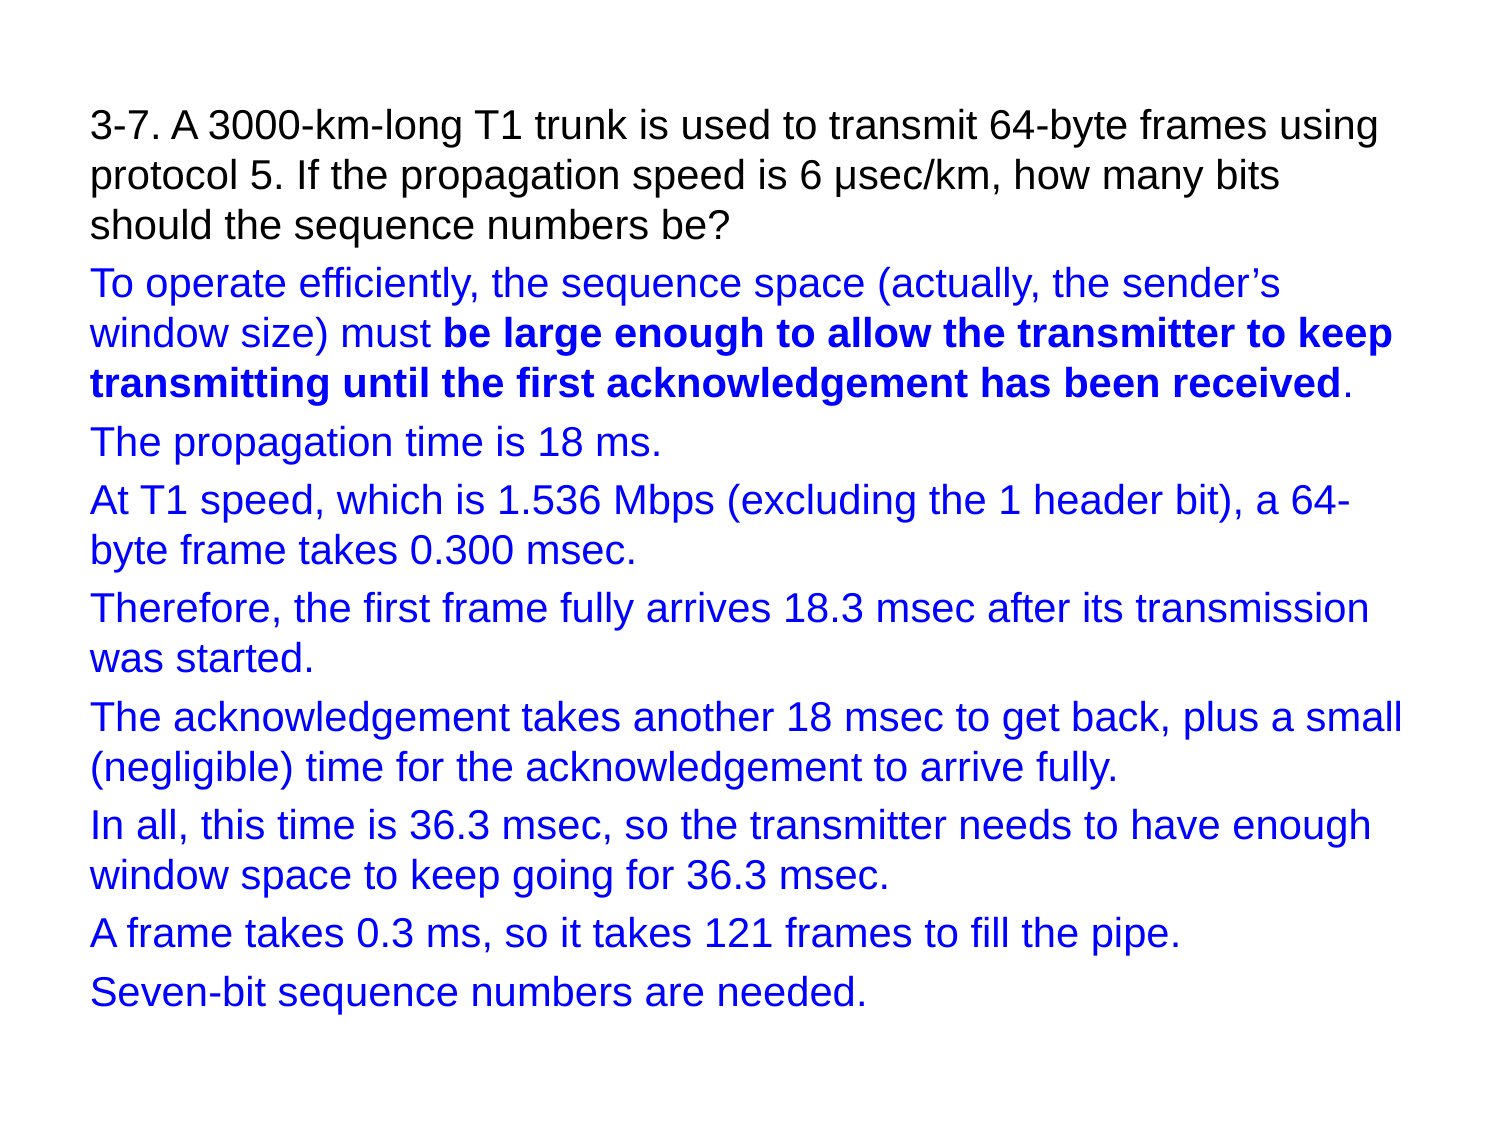

3-7. A 3000-km-long T1 trunk is used to transmit 64-byte frames using protocol 5. If the propagation speed is 6 μsec/km, how many bits should the sequence numbers be?
To operate efficiently, the sequence space (actually, the sender’s window size) must be large enough to allow the transmitter to keep transmitting until the first acknowledgement has been received.
The propagation time is 18 ms.
At T1 speed, which is 1.536 Mbps (excluding the 1 header bit), a 64-byte frame takes 0.300 msec.
Therefore, the first frame fully arrives 18.3 msec after its transmission was started.
The acknowledgement takes another 18 msec to get back, plus a small (negligible) time for the acknowledgement to arrive fully.
In all, this time is 36.3 msec, so the transmitter needs to have enough window space to keep going for 36.3 msec.
A frame takes 0.3 ms, so it takes 121 frames to fill the pipe.
Seven-bit sequence numbers are needed.